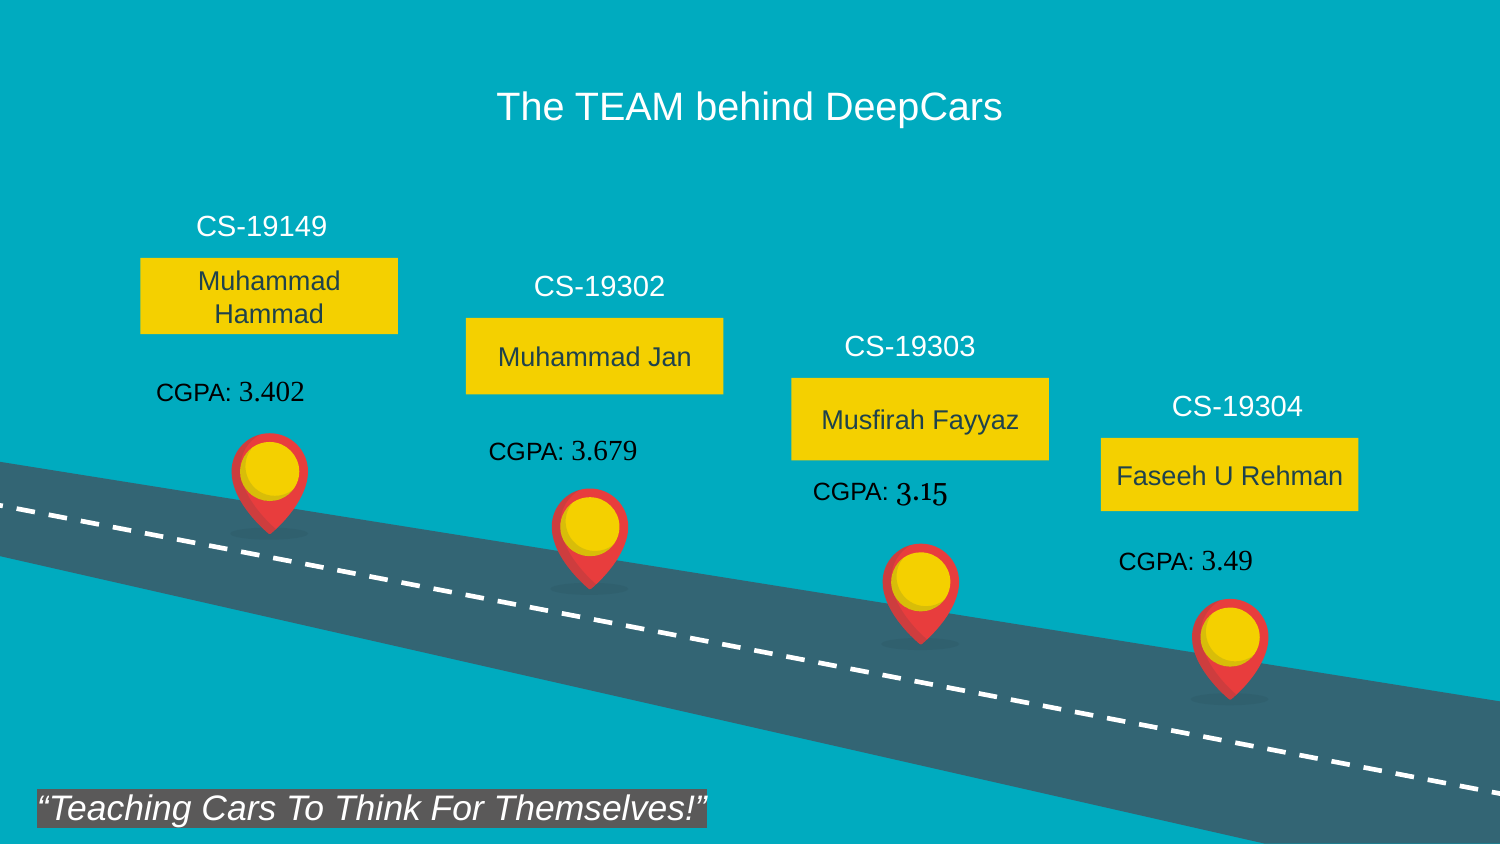

# The TEAM behind DeepCars
CS-19149
Muhammad Hammad

CS-19302
Muhammad Jan

CS-19303
Musfirah Fayyaz

CGPA: 3.402
CS-19304
Faseeh U Rehman

CGPA: 3.679

CGPA: 3.15

CGPA: 3.49

“Teaching Cars To Think For Themselves!”